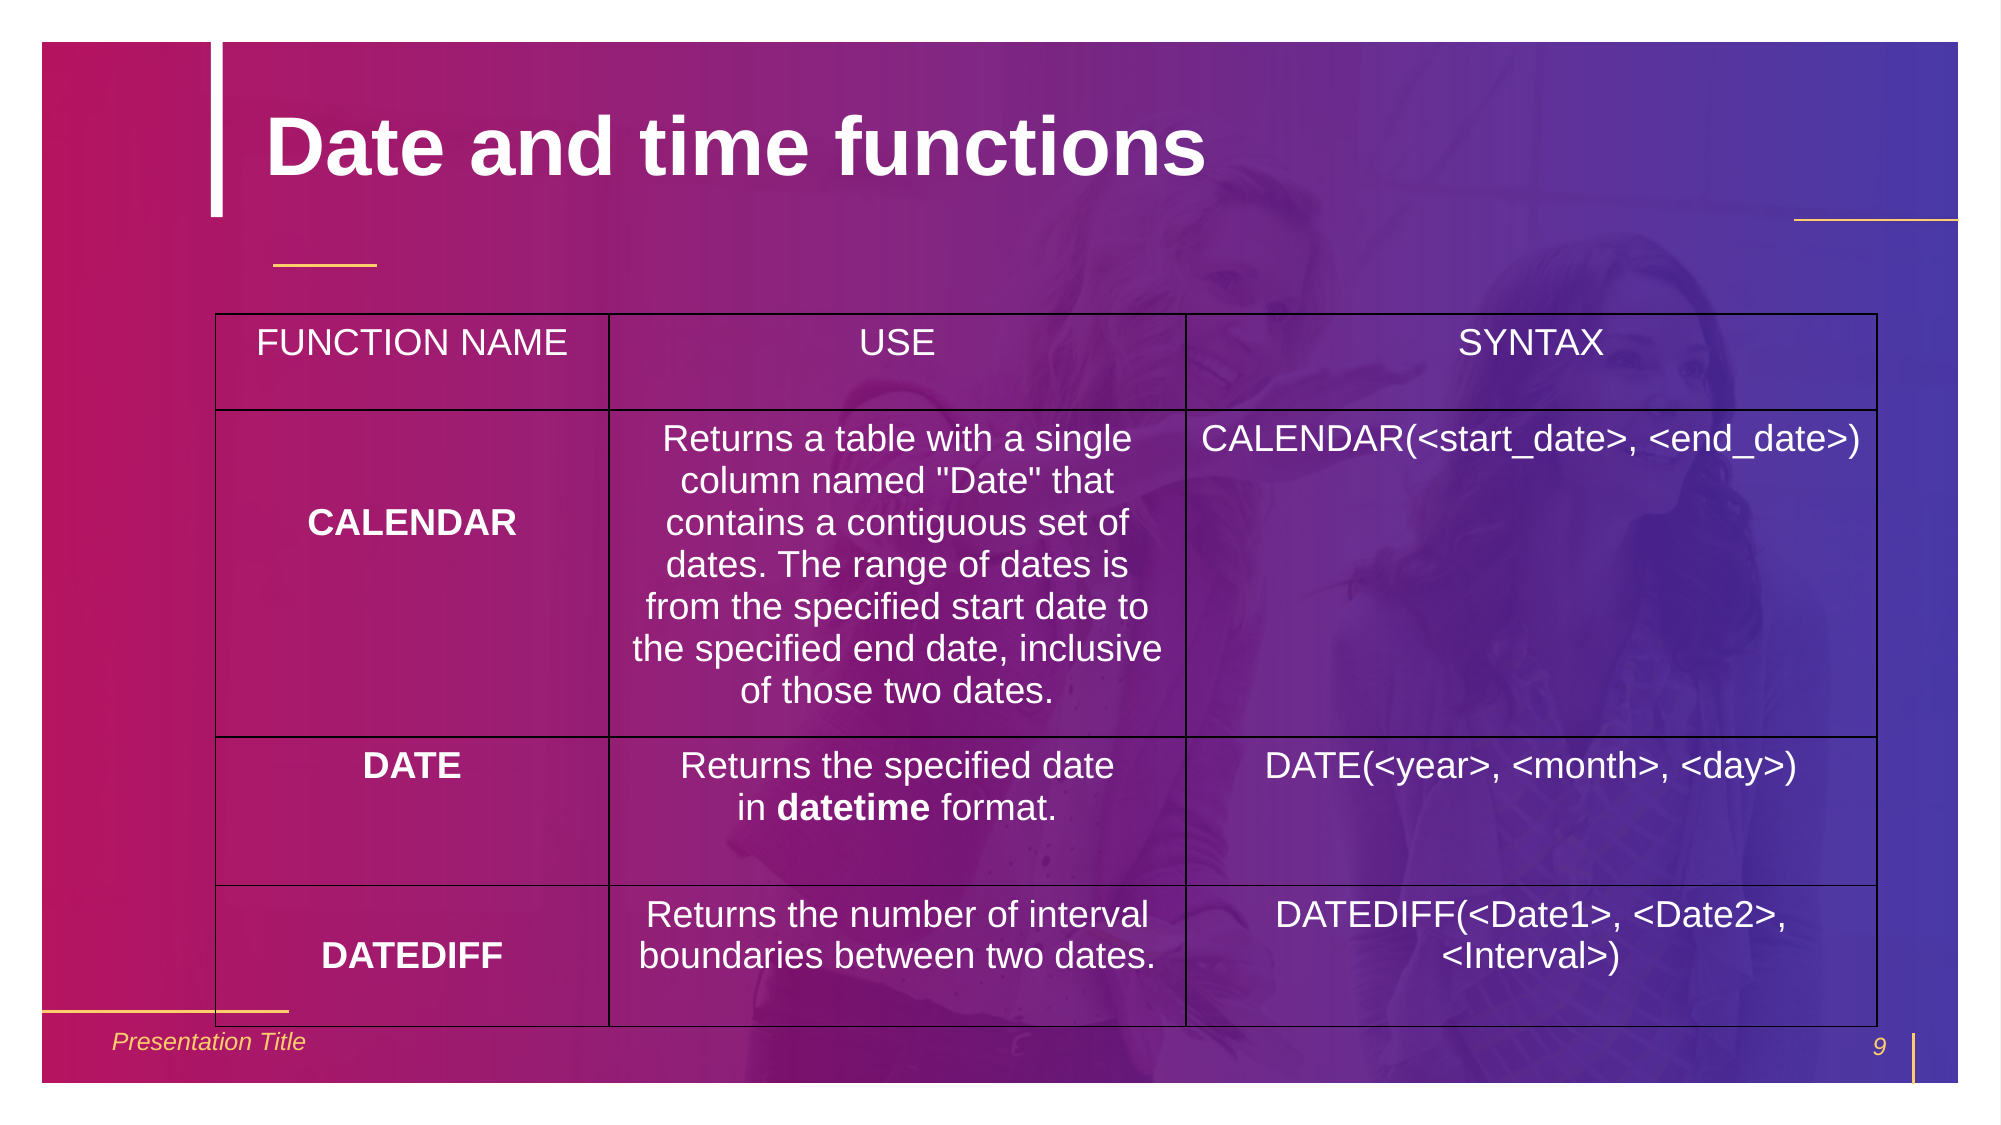

# Date and time functions

| FUNCTION NAME | USE | SYNTAX |
| --- | --- | --- |
| CALENDAR | Returns a table with a single column named "Date" that contains a contiguous set of dates. The range of dates is from the specified start date to the specified end date, inclusive of those two dates. | CALENDAR(<start\_date>, <end\_date>) |
| DATE | Returns the specified date in datetime format. | DATE(<year>, <month>, <day>) |
| DATEDIFF | Returns the number of interval boundaries between two dates. | DATEDIFF(<Date1>, <Date2>, <Interval>) |
Presentation Title
9